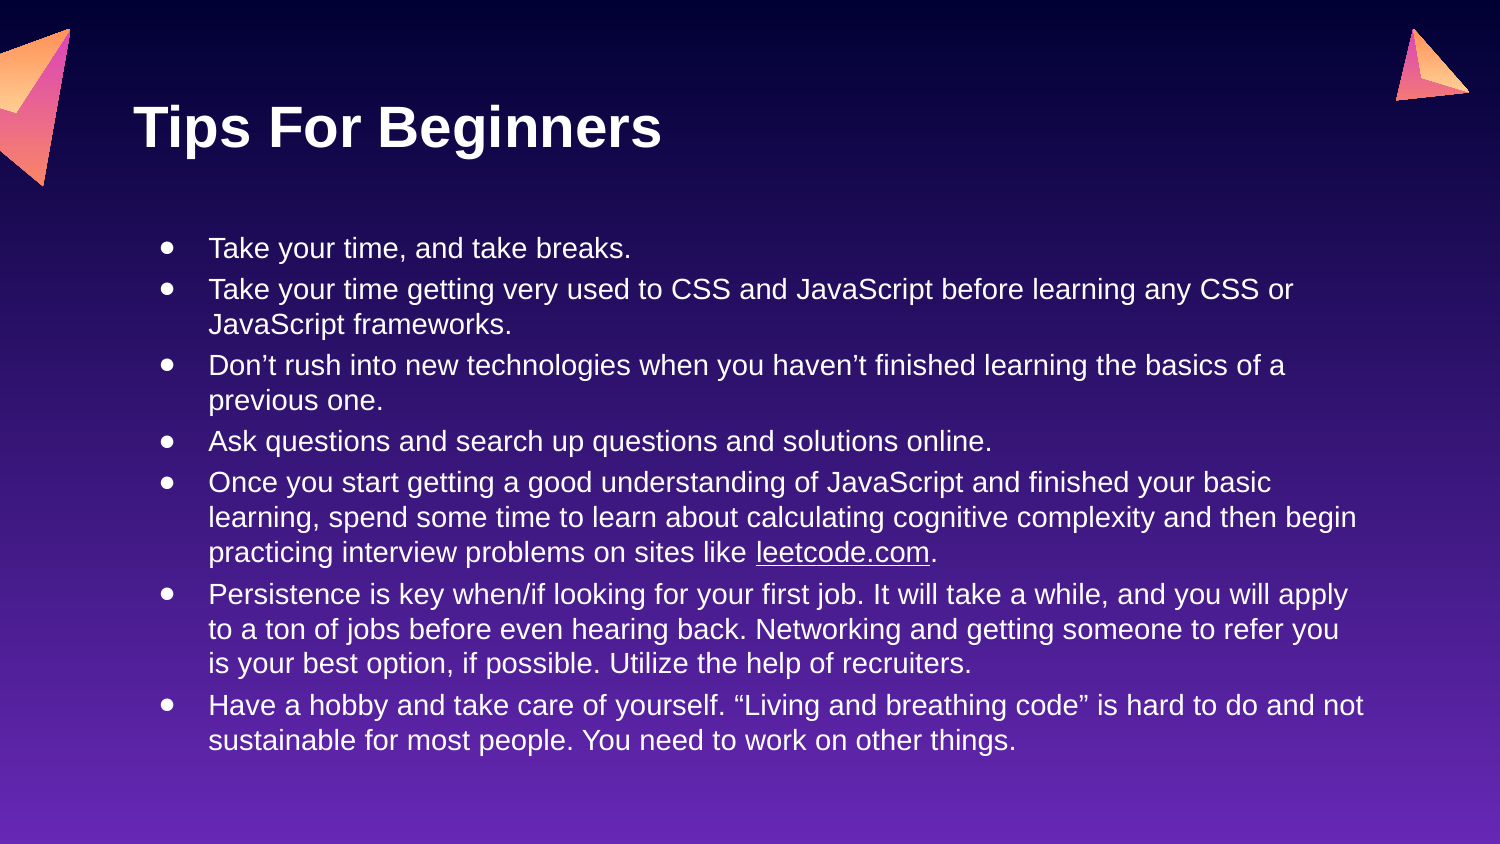

# Tips For Beginners
Take your time, and take breaks.
Take your time getting very used to CSS and JavaScript before learning any CSS or JavaScript frameworks.
Don’t rush into new technologies when you haven’t finished learning the basics of a previous one.
Ask questions and search up questions and solutions online.
Once you start getting a good understanding of JavaScript and finished your basic learning, spend some time to learn about calculating cognitive complexity and then begin practicing interview problems on sites like leetcode.com.
Persistence is key when/if looking for your first job. It will take a while, and you will apply to a ton of jobs before even hearing back. Networking and getting someone to refer you is your best option, if possible. Utilize the help of recruiters.
Have a hobby and take care of yourself. “Living and breathing code” is hard to do and not sustainable for most people. You need to work on other things.